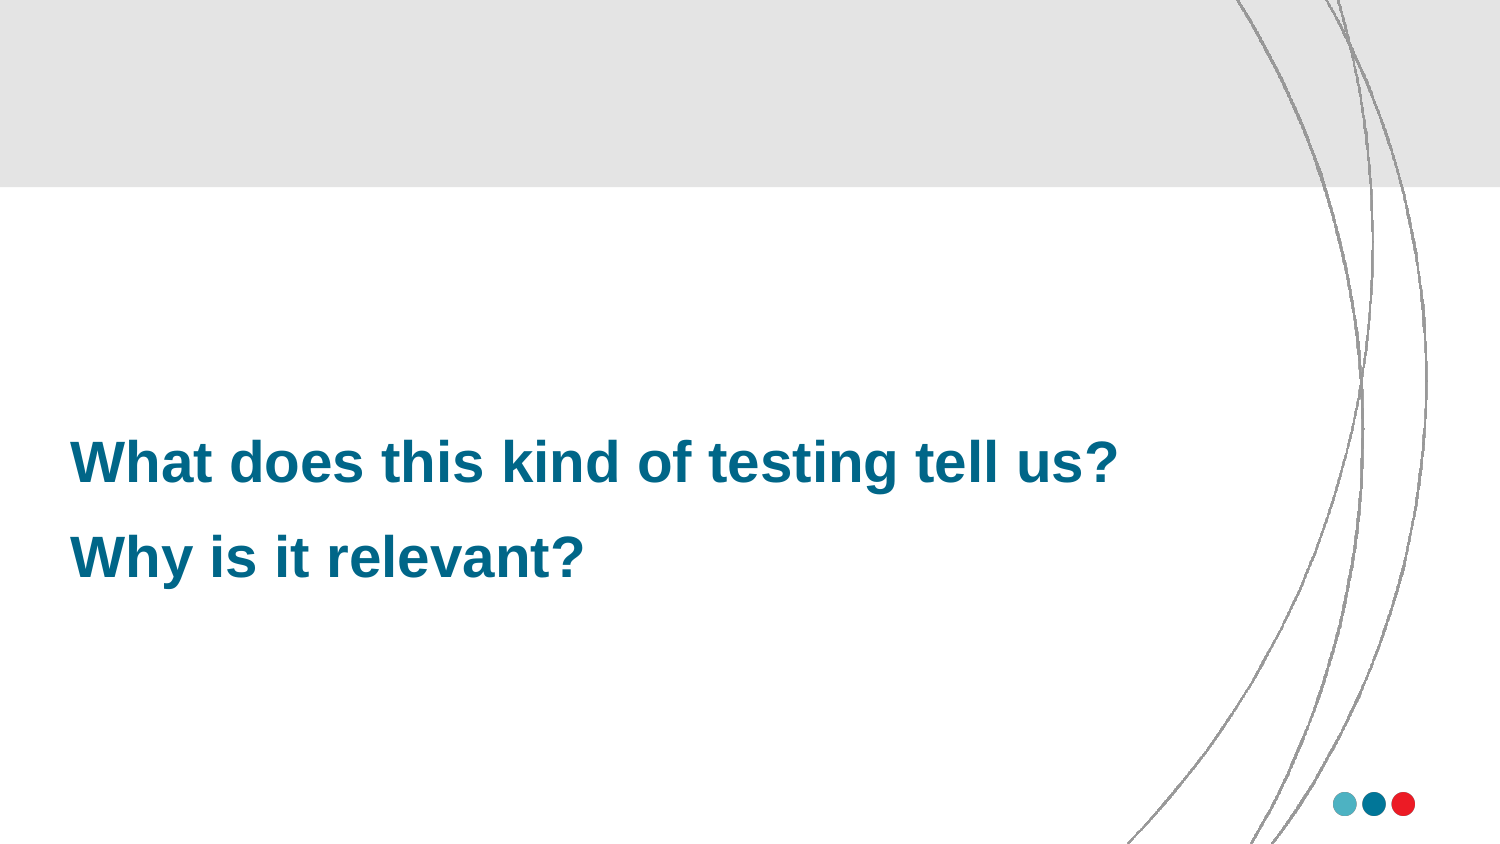

#

What does this kind of testing tell us?
Why is it relevant?